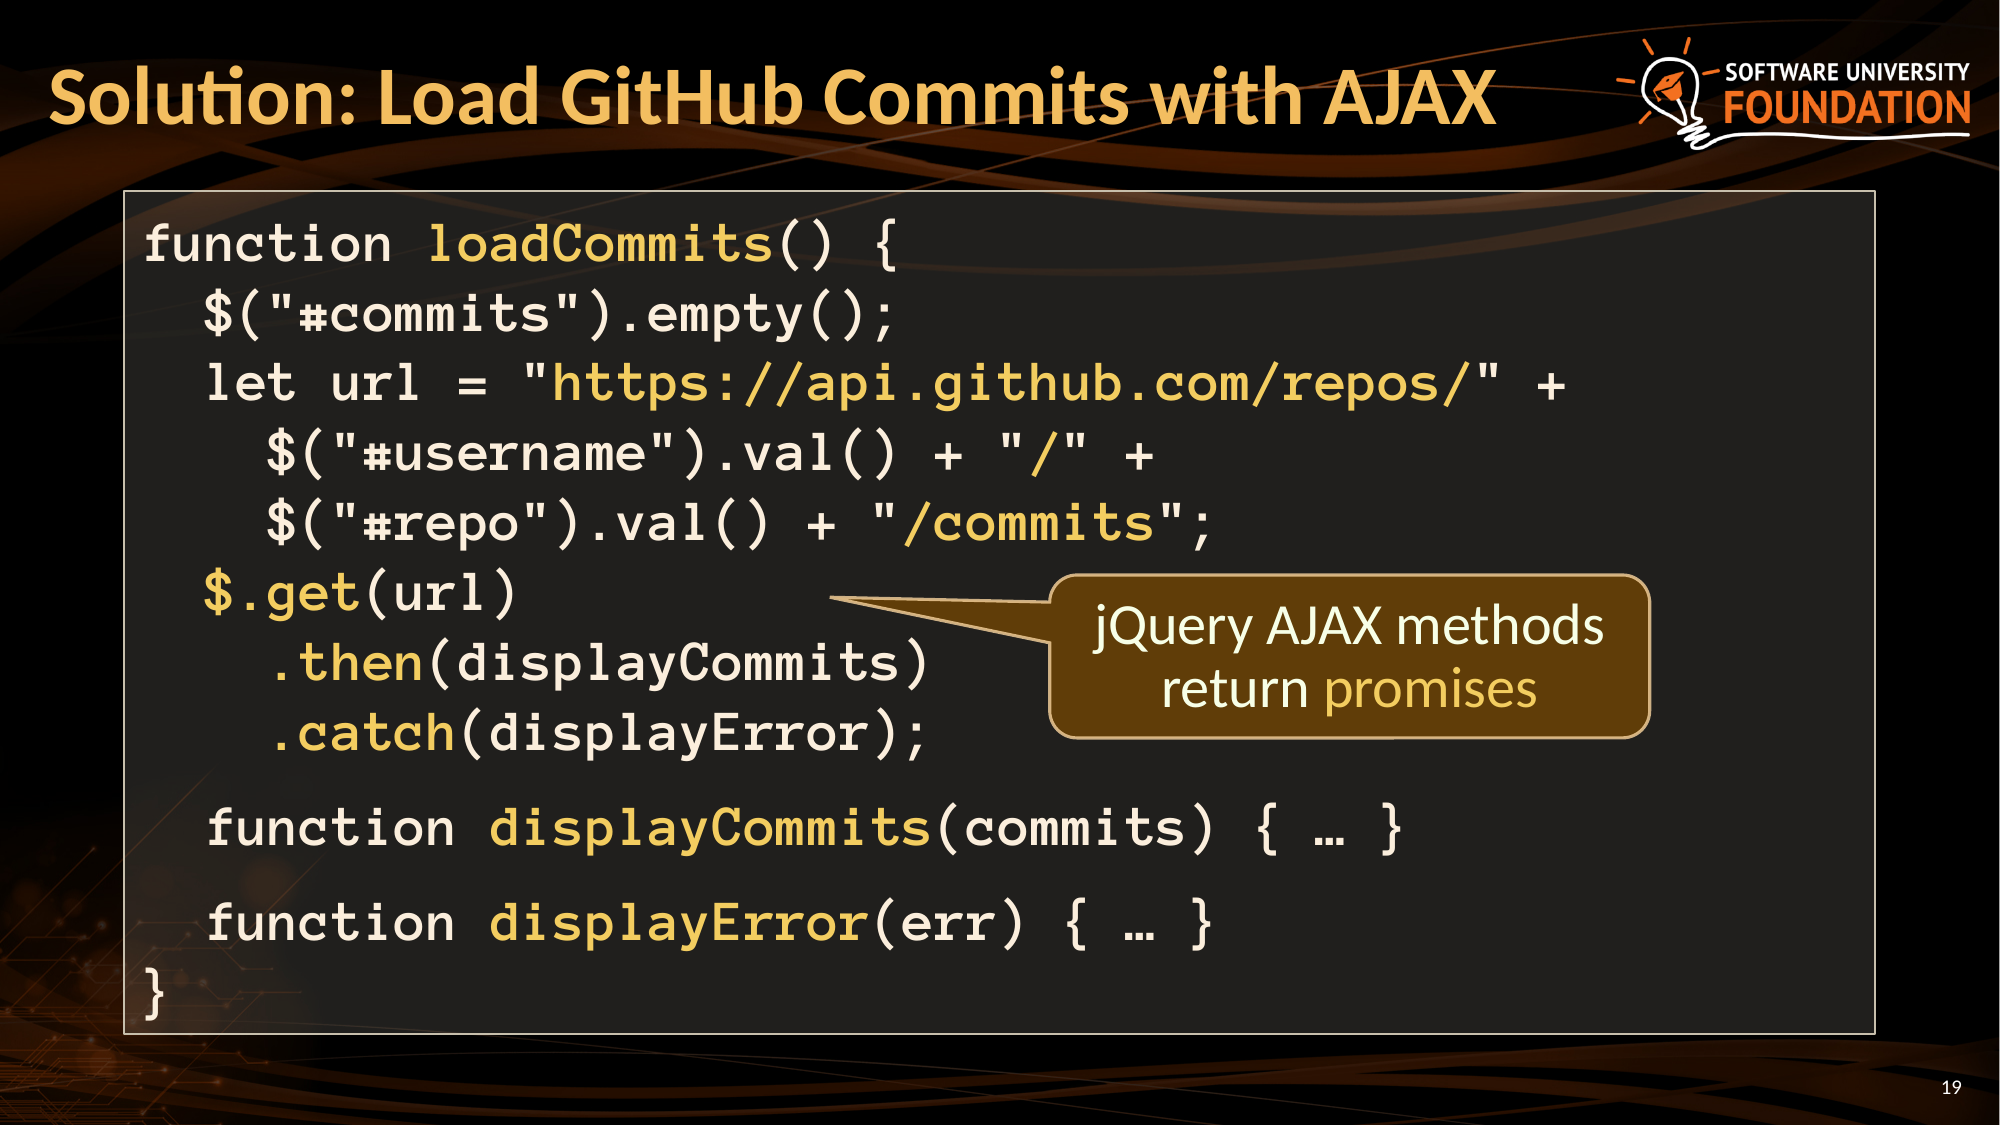

# Solution: Load GitHub Commits with AJAX
function loadCommits() {
  $("#commits").empty();
  let url = "https://api.github.com/repos/" +
    $("#username").val() + "/" +
    $("#repo").val() + "/commits";
  $.get(url)
    .then(displayCommits)
    .catch(displayError);
  function displayCommits(commits) { … }
  function displayError(err) { … }
}
jQuery AJAX methods return promises
19